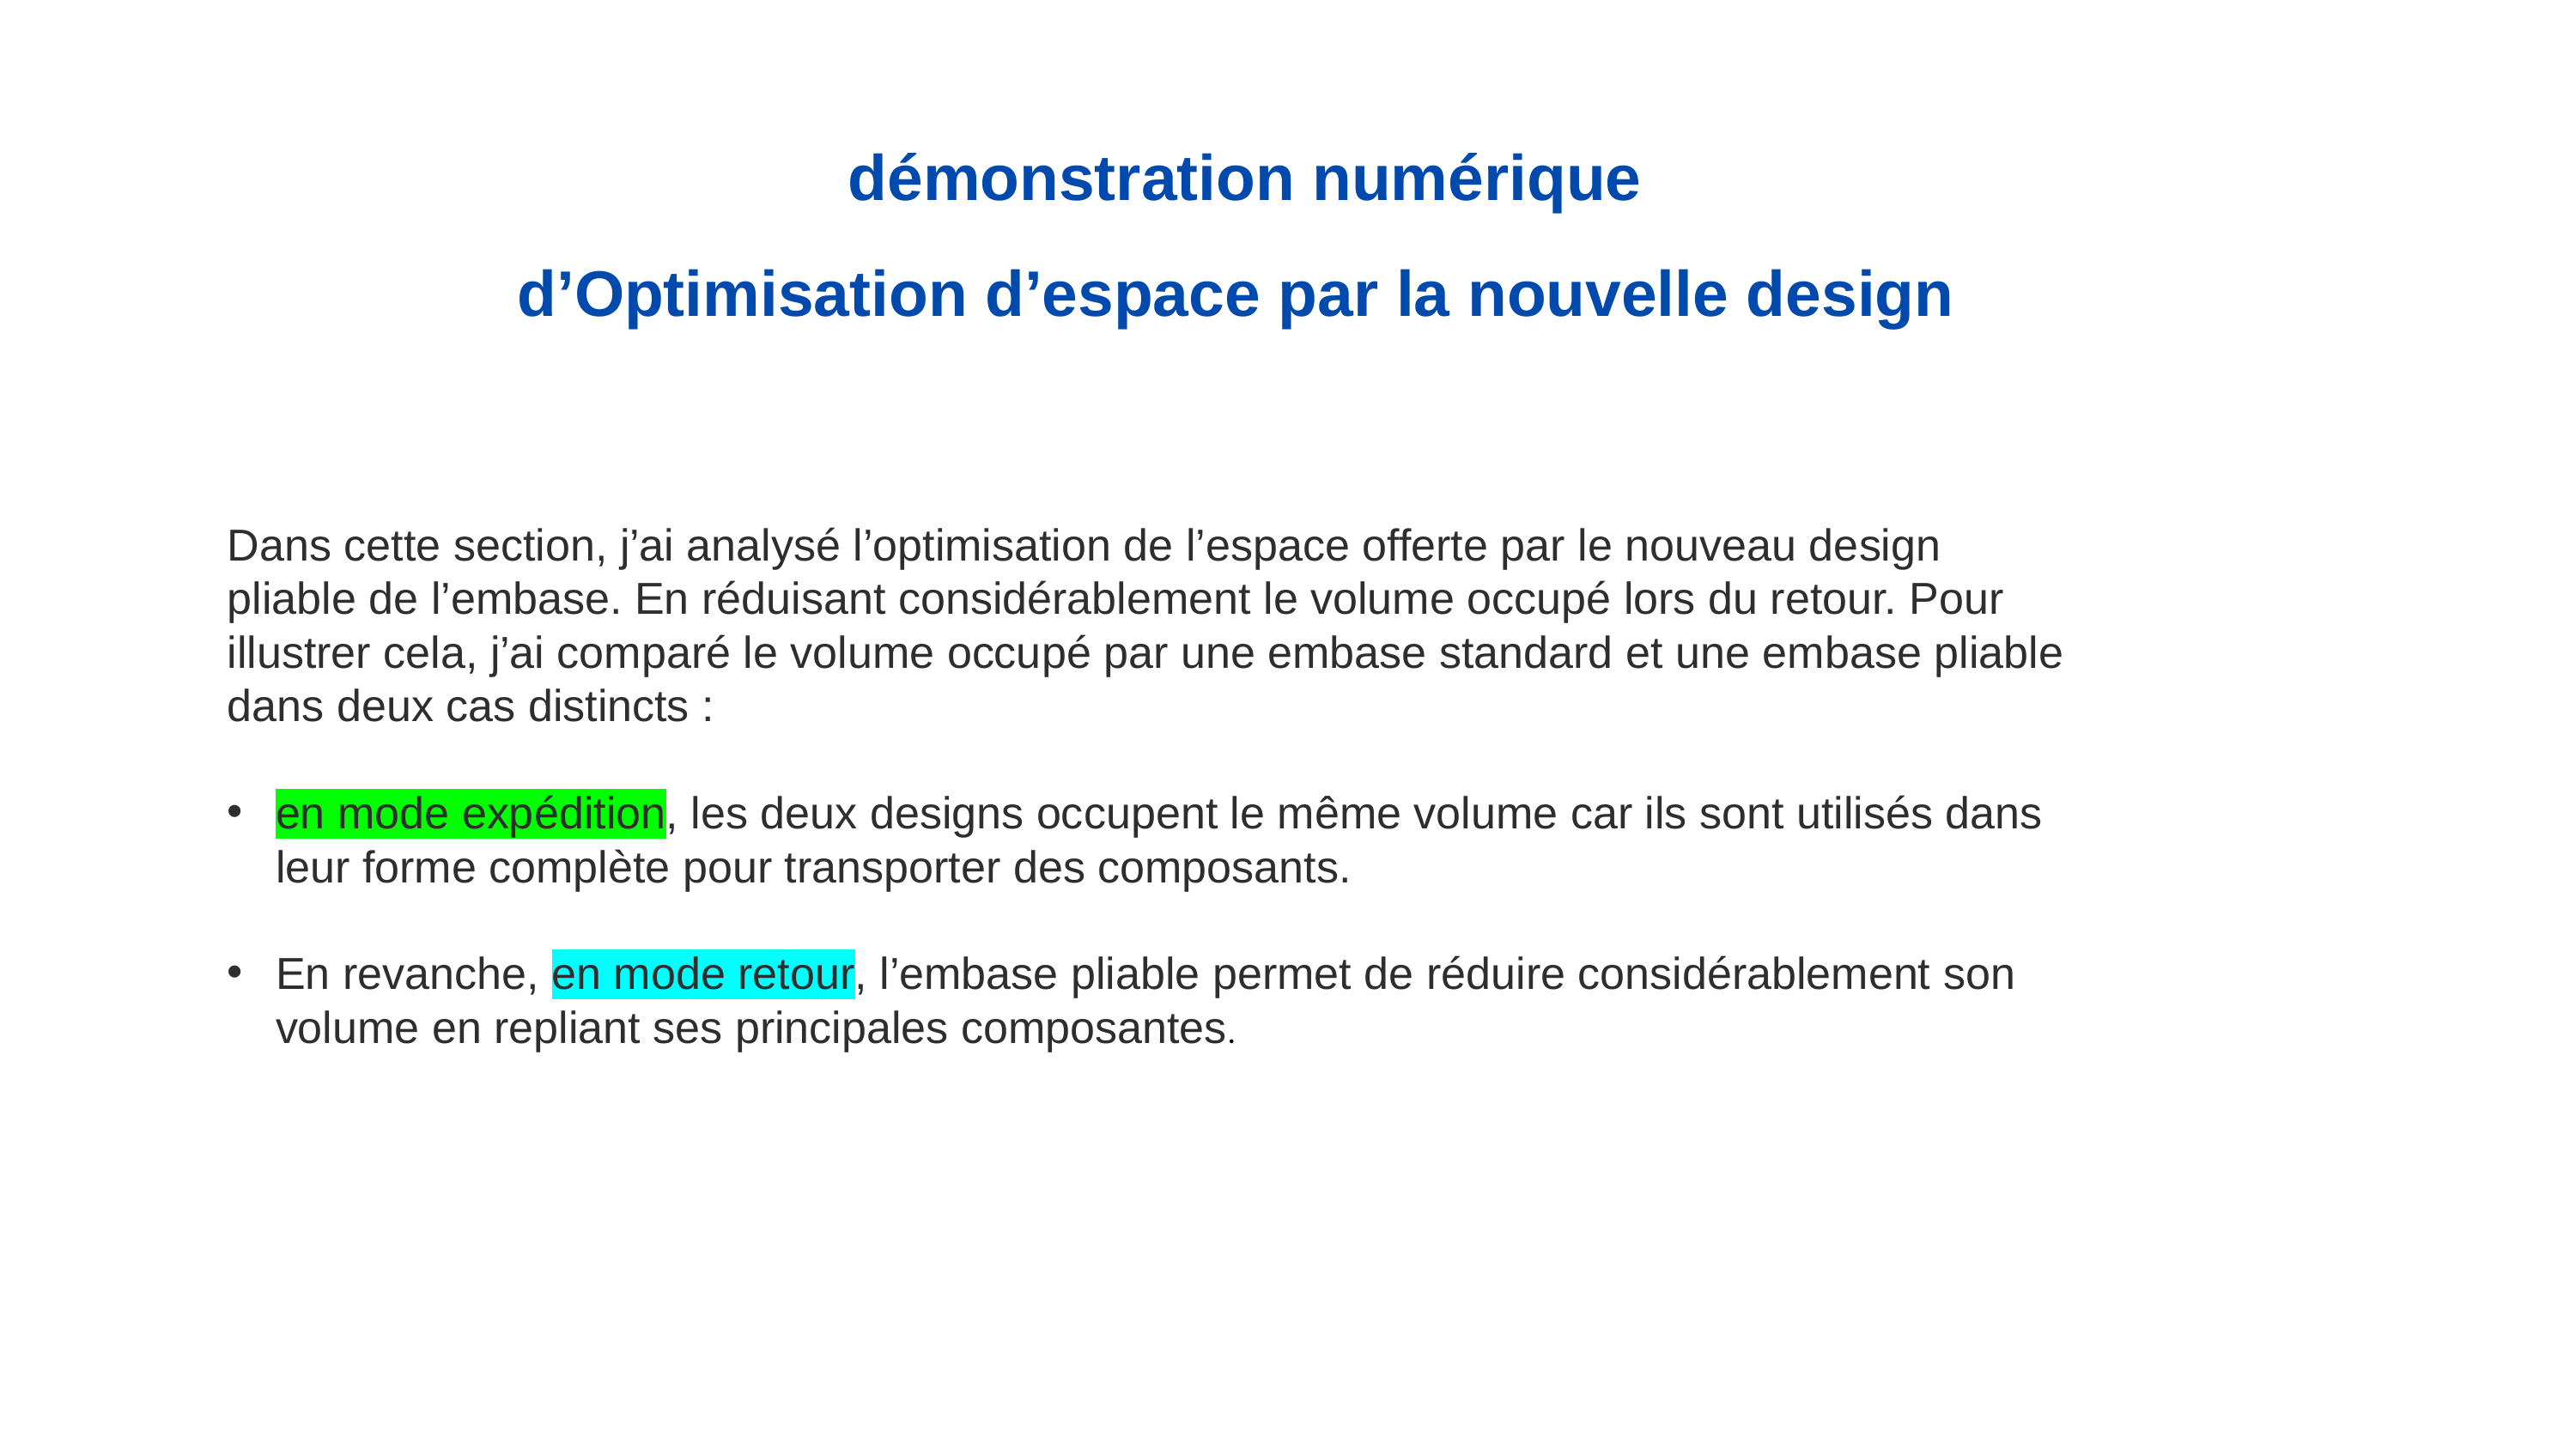

démonstration numérique
d’Optimisation d’espace par la nouvelle design
Dans cette section, j’ai analysé l’optimisation de l’espace offerte par le nouveau design pliable de l’embase. En réduisant considérablement le volume occupé lors du retour. Pour illustrer cela, j’ai comparé le volume occupé par une embase standard et une embase pliable dans deux cas distincts :

en mode expédition, les deux designs occupent le même volume car ils sont utilisés dans leur forme complète pour transporter des composants.

En revanche, en mode retour, l’embase pliable permet de réduire considérablement son volume en repliant ses principales composantes.